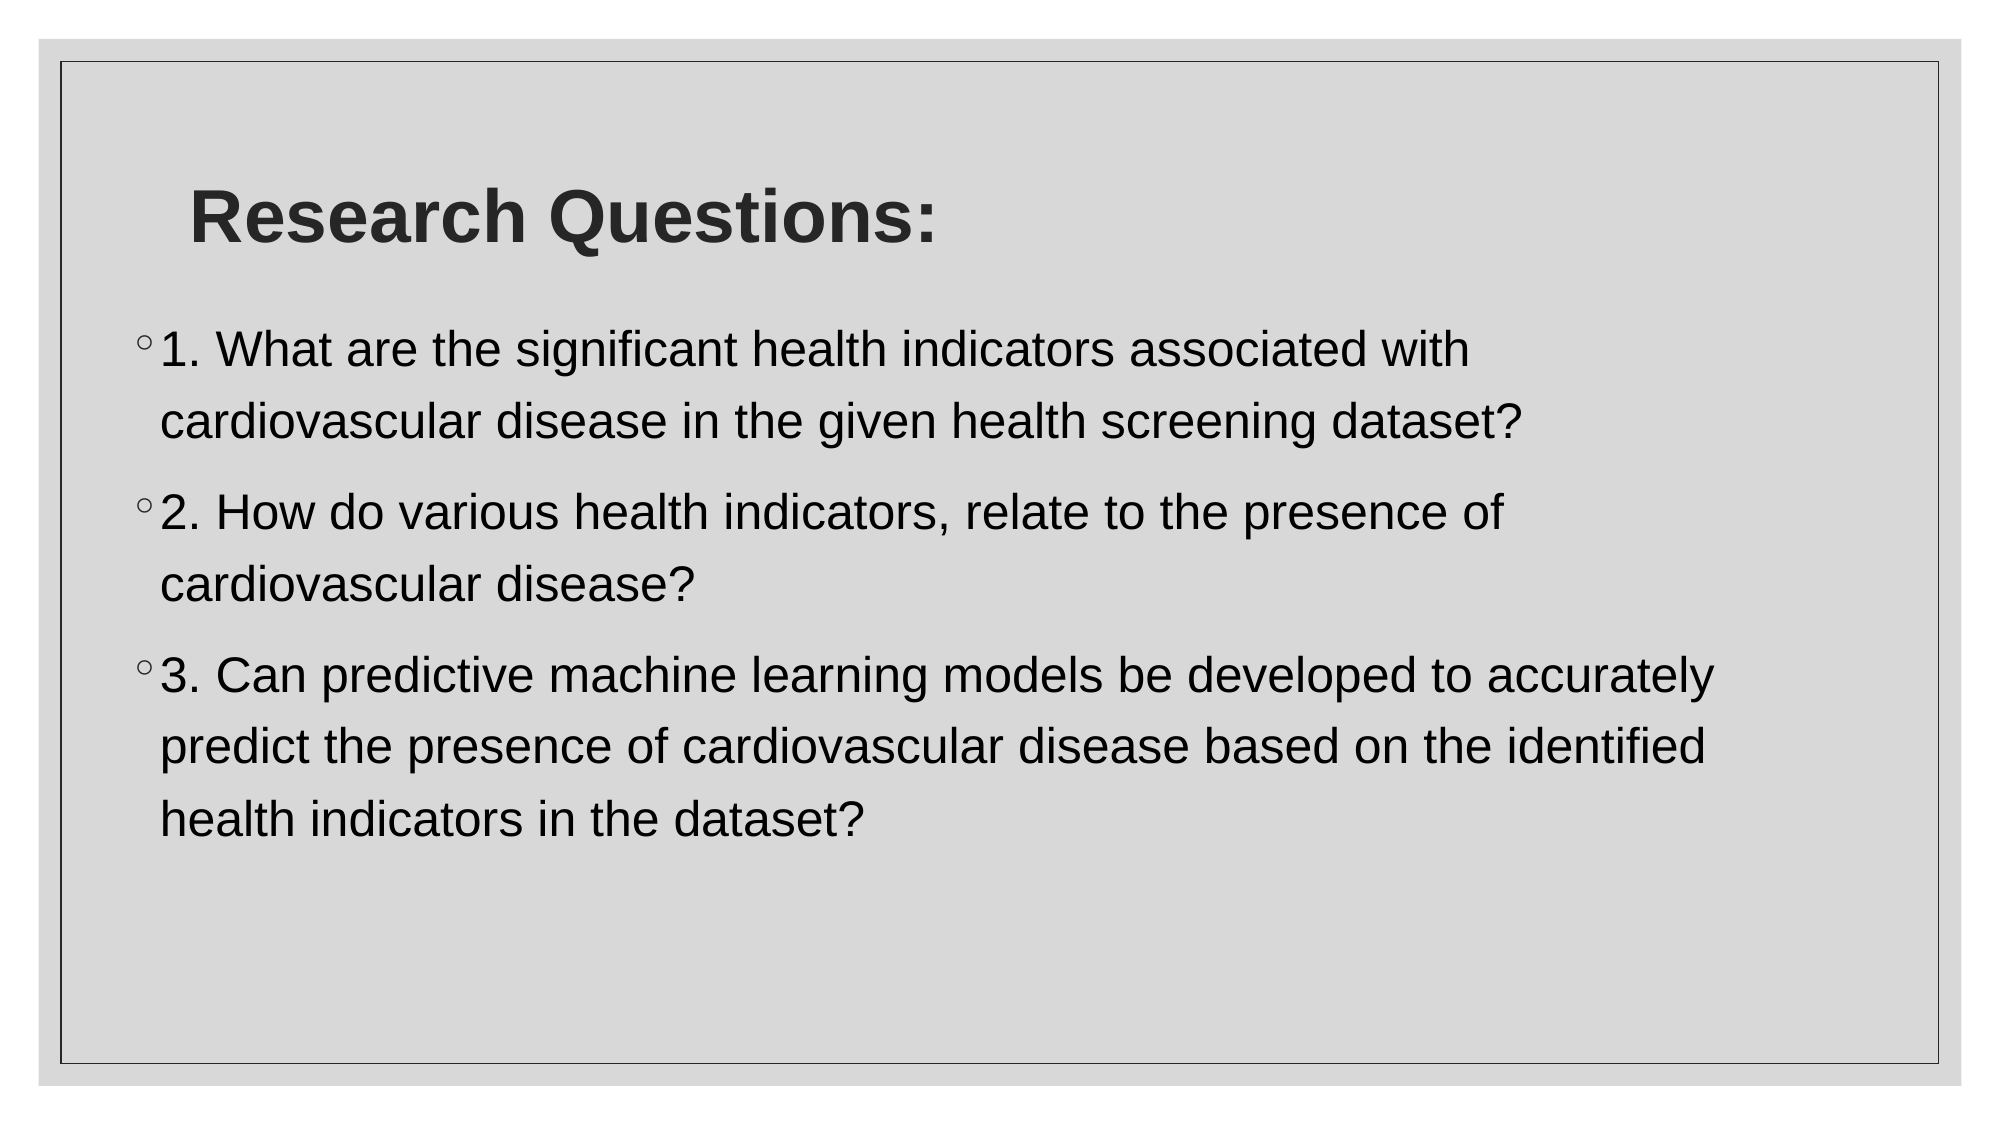

# Research Questions:
1. What are the significant health indicators associated with cardiovascular disease in the given health screening dataset?
2. How do various health indicators, relate to the presence of cardiovascular disease?
3. Can predictive machine learning models be developed to accurately predict the presence of cardiovascular disease based on the identified health indicators in the dataset?